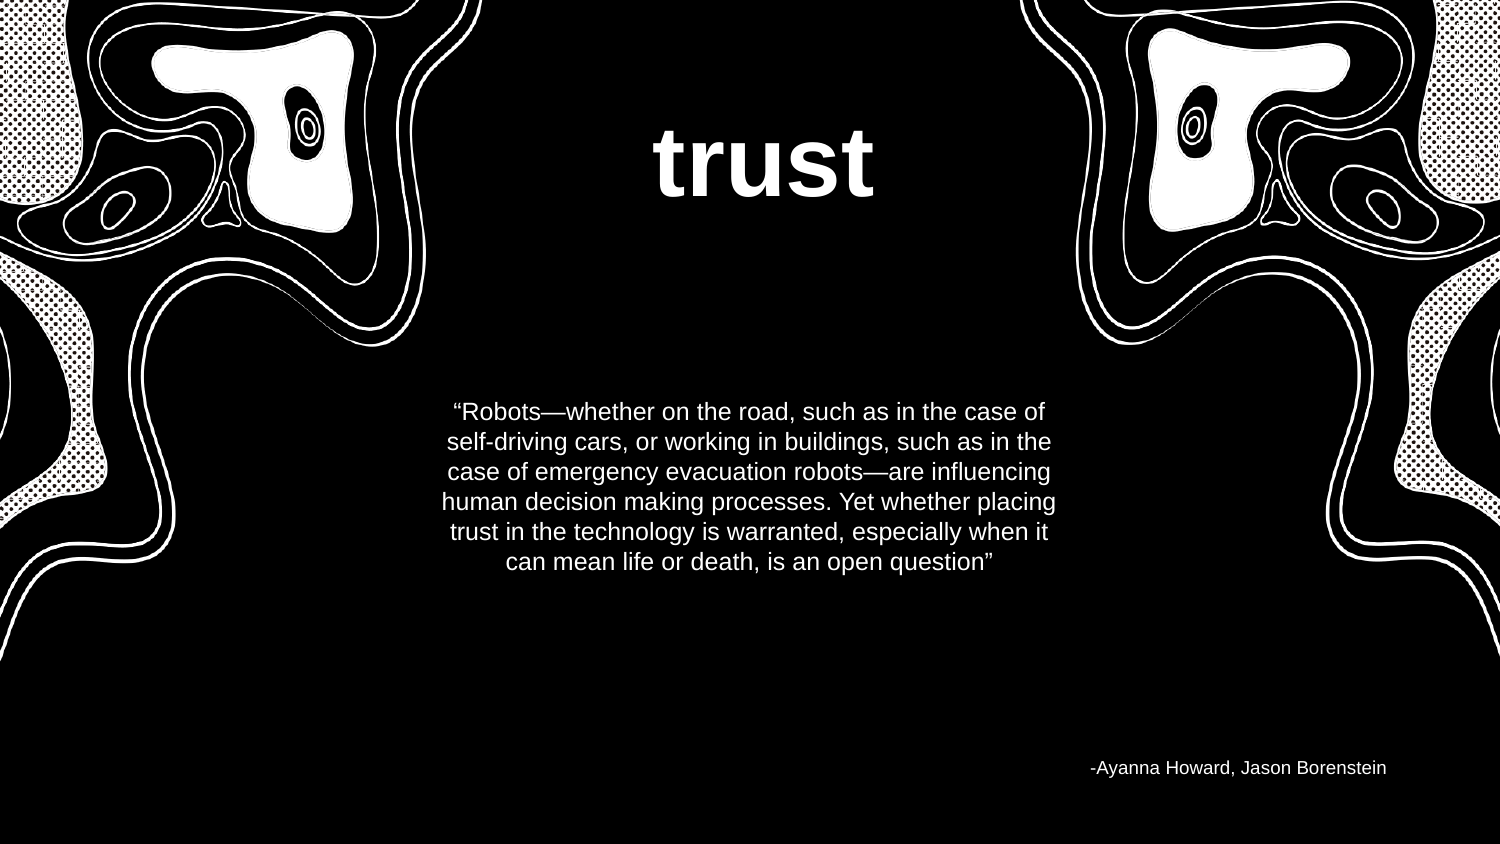

# trust
“Robots—whether on the road, such as in the case of self-driving cars, or working in buildings, such as in the case of emergency evacuation robots—are influencing human decision making processes. Yet whether placing trust in the technology is warranted, especially when it can mean life or death, is an open question”
-Ayanna Howard, Jason Borenstein